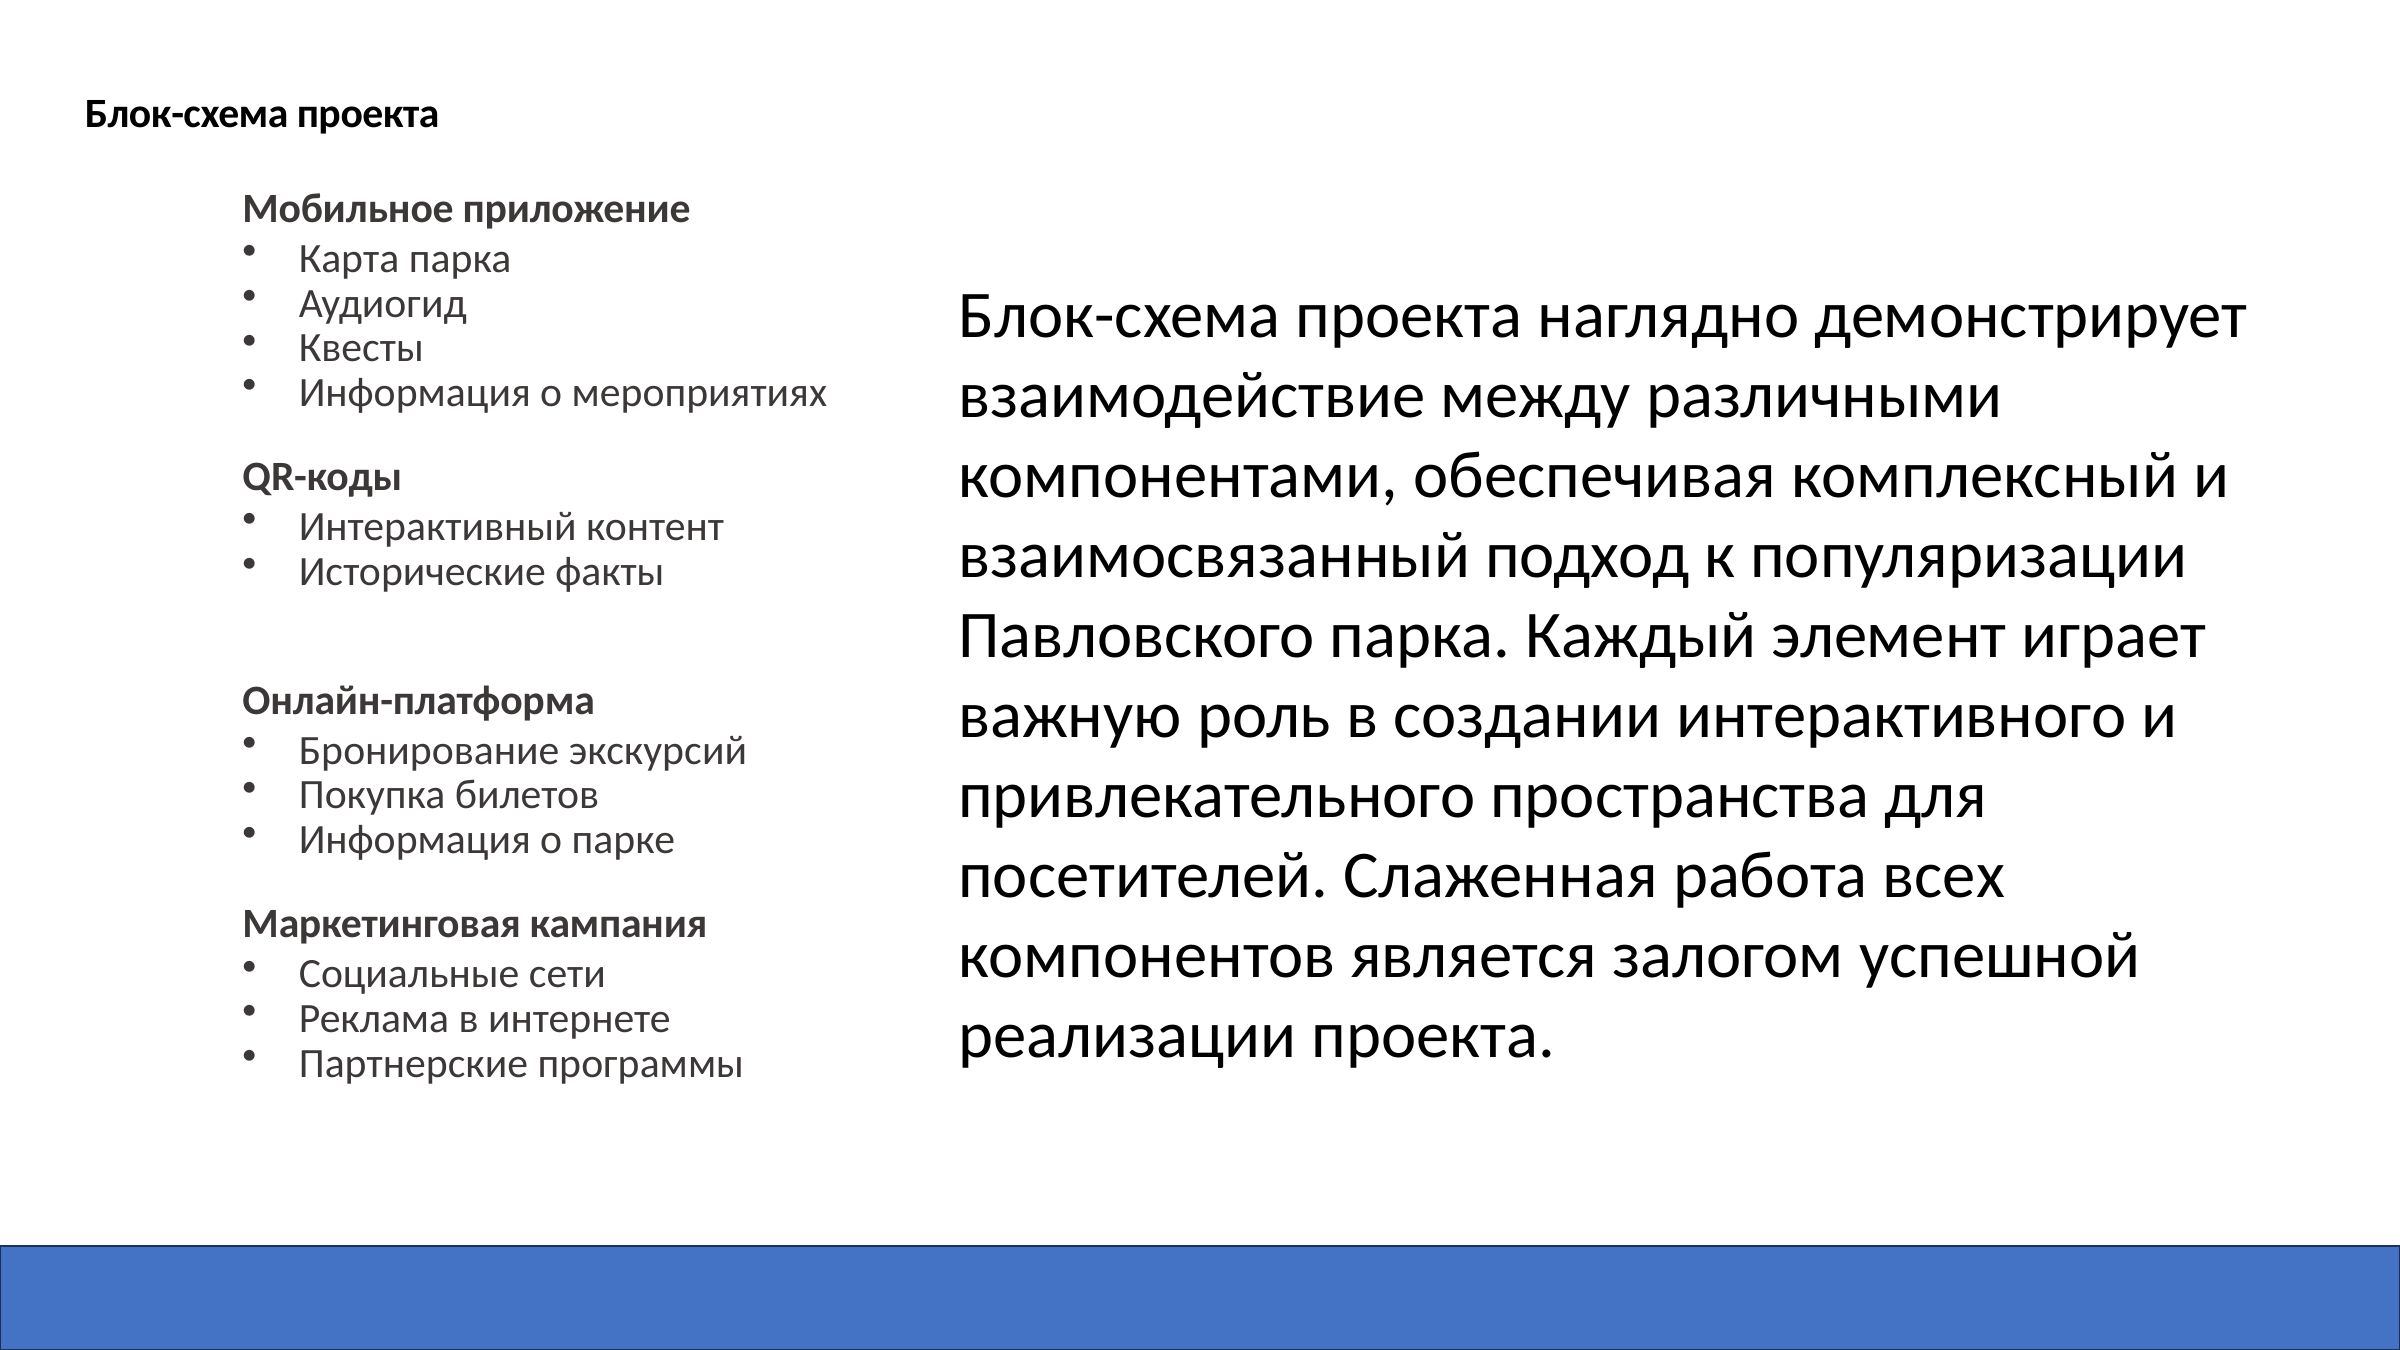

Блок-схема проекта

Мобильное приложение
Карта парка
Блок-схема проекта наглядно демонстрирует взаимодействие между различными компонентами, обеспечивая комплексный и взаимосвязанный подход к популяризации Павловского парка. Каждый элемент играет важную роль в создании интерактивного и привлекательного пространства для посетителей. Слаженная работа всех компонентов является залогом успешной реализации проекта.
Аудиогид
Квесты
Информация о мероприятиях
QR-коды
Интерактивный контент
Исторические факты
Онлайн-платформа
Бронирование экскурсий
Покупка билетов
Информация о парке
Маркетинговая кампания
Социальные сети
Реклама в интернете
Партнерские программы